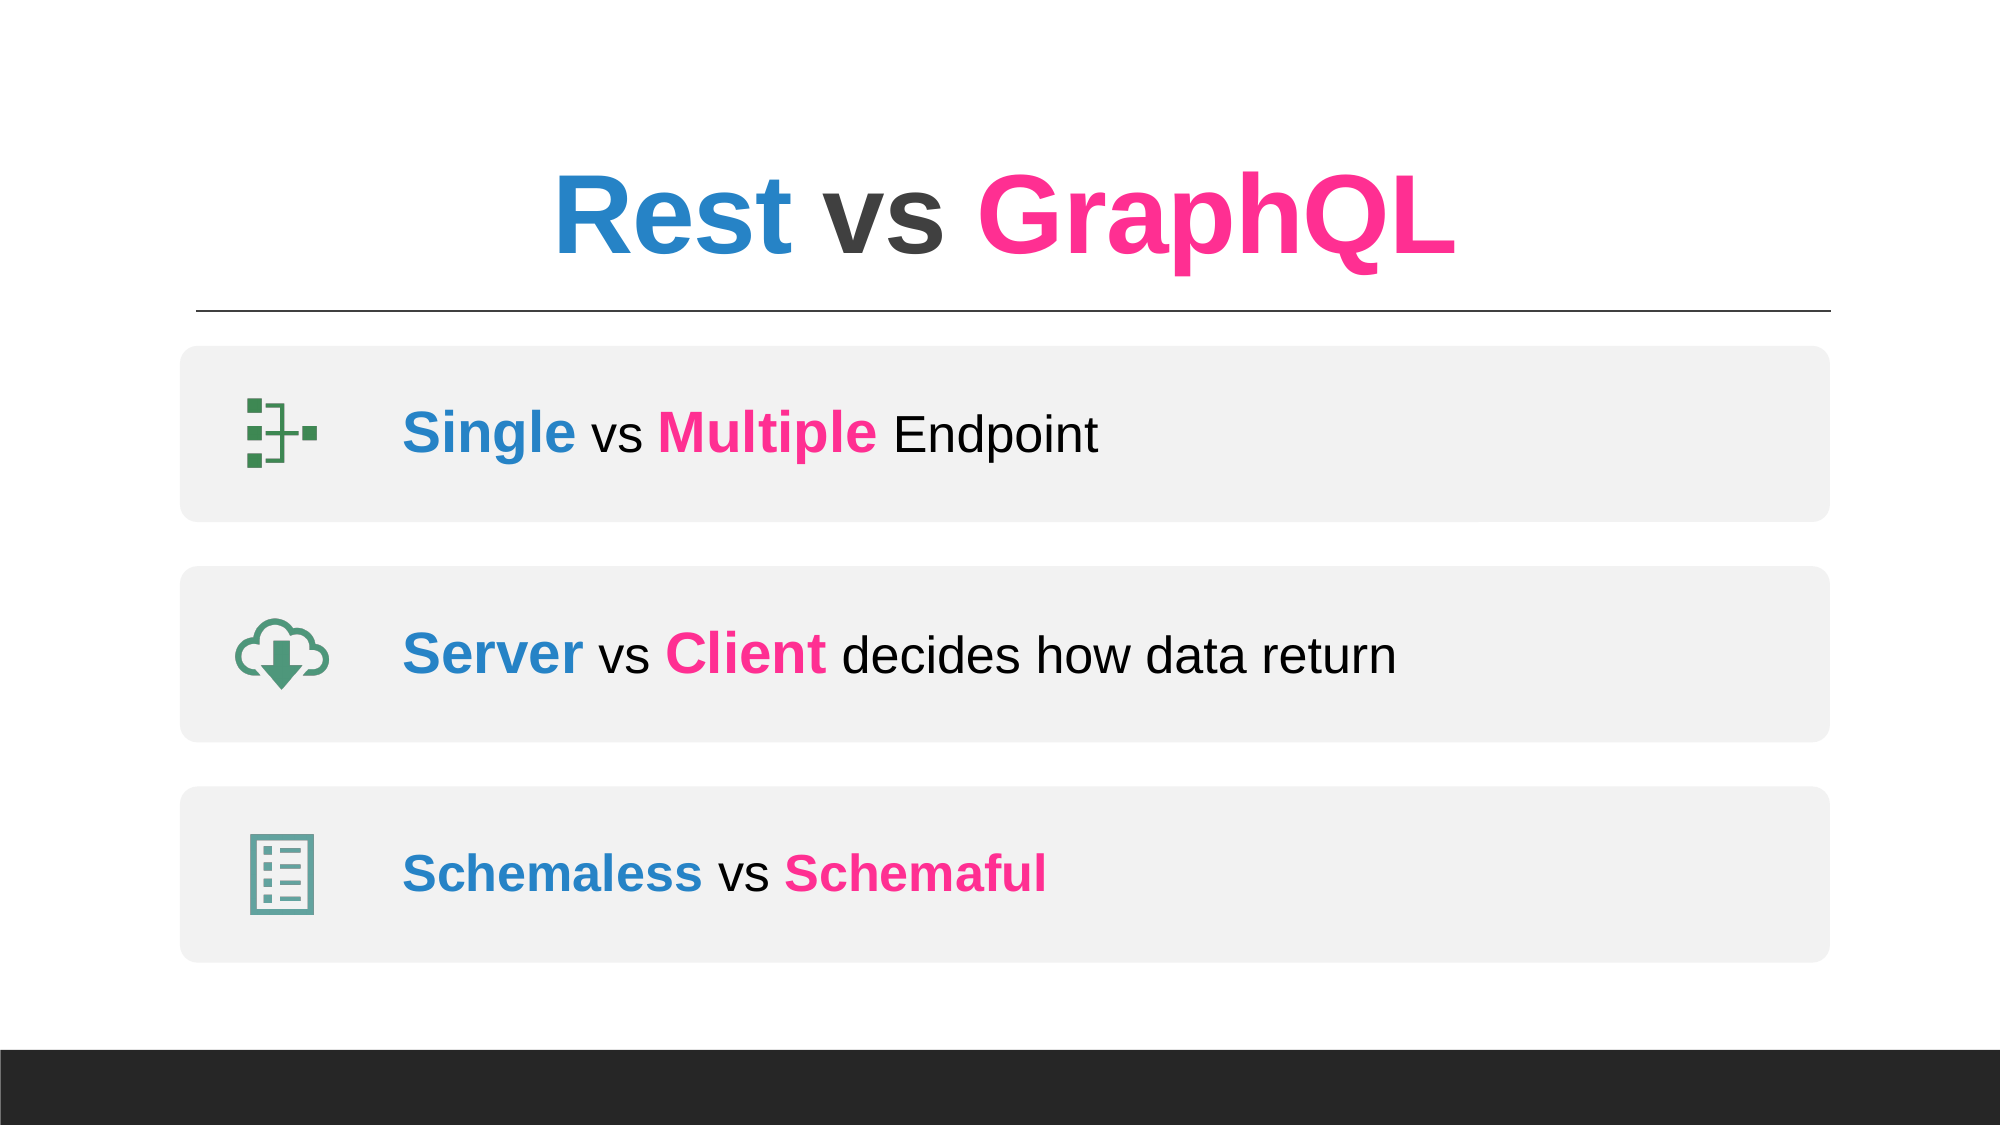

# Rest vs GraphQL

Single vs Multiple Endpoint
Server vs Client decides how data return
Schemaless vs Schemaful